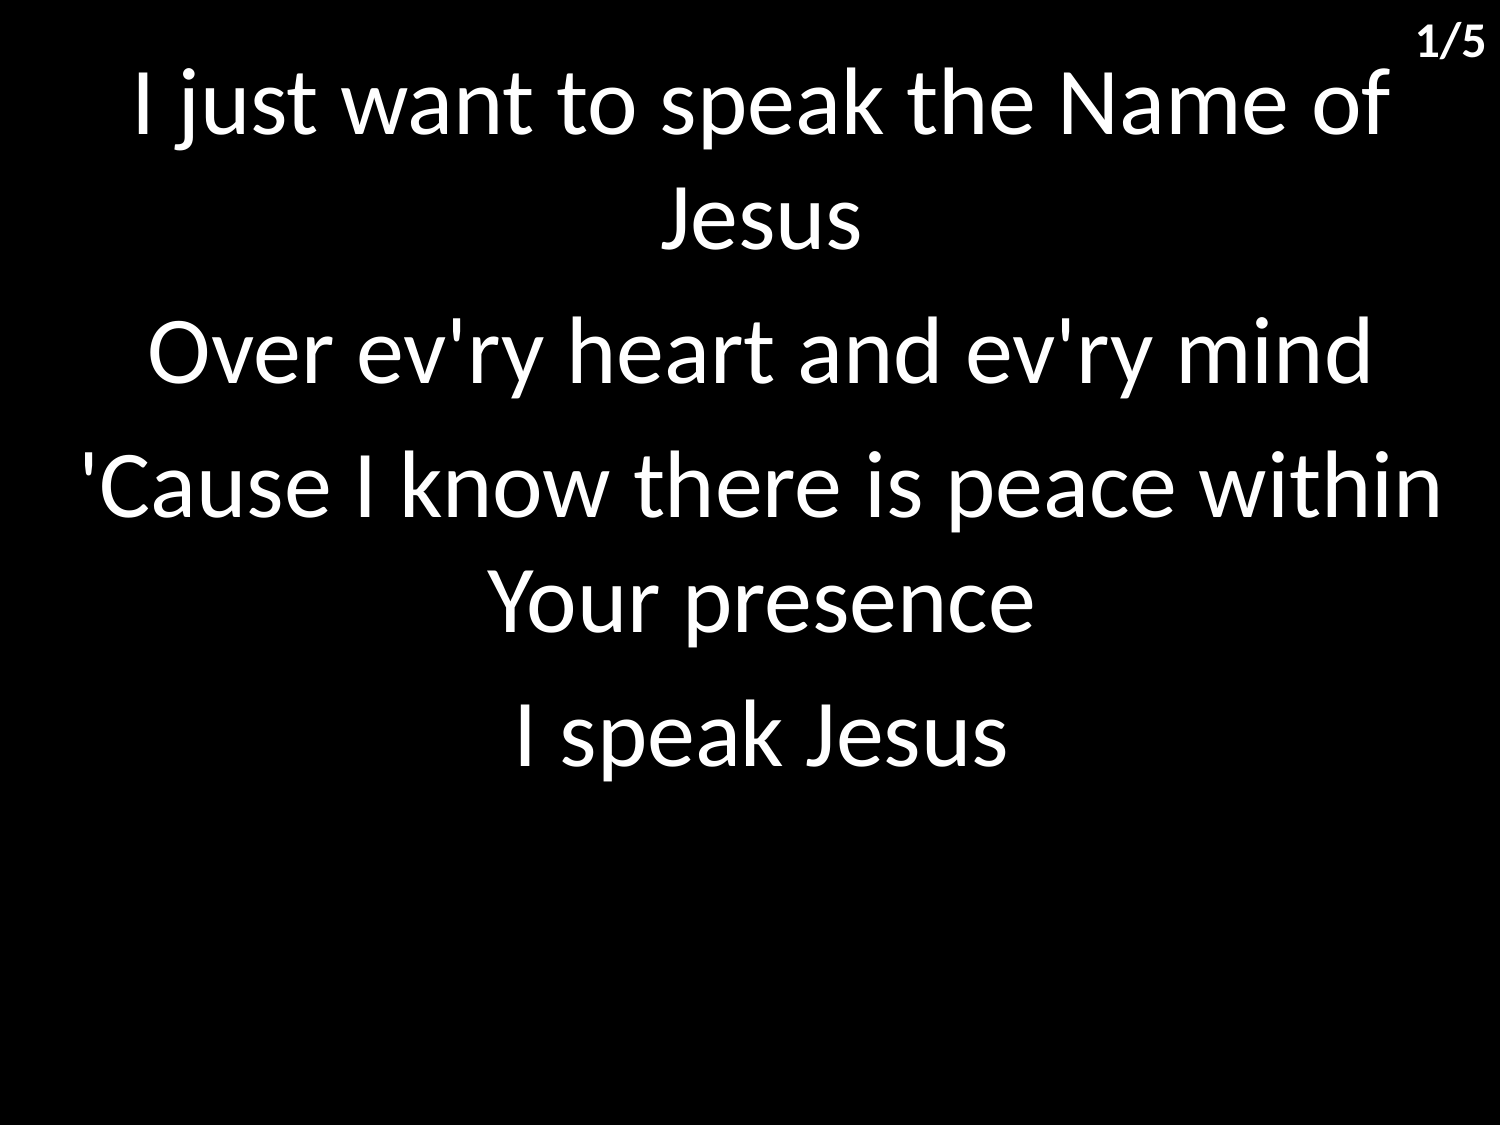

1/5
I just want to speak the Name of Jesus
Over ev'ry heart and ev'ry mind
'Cause I know there is peace within Your presence
I speak Jesus